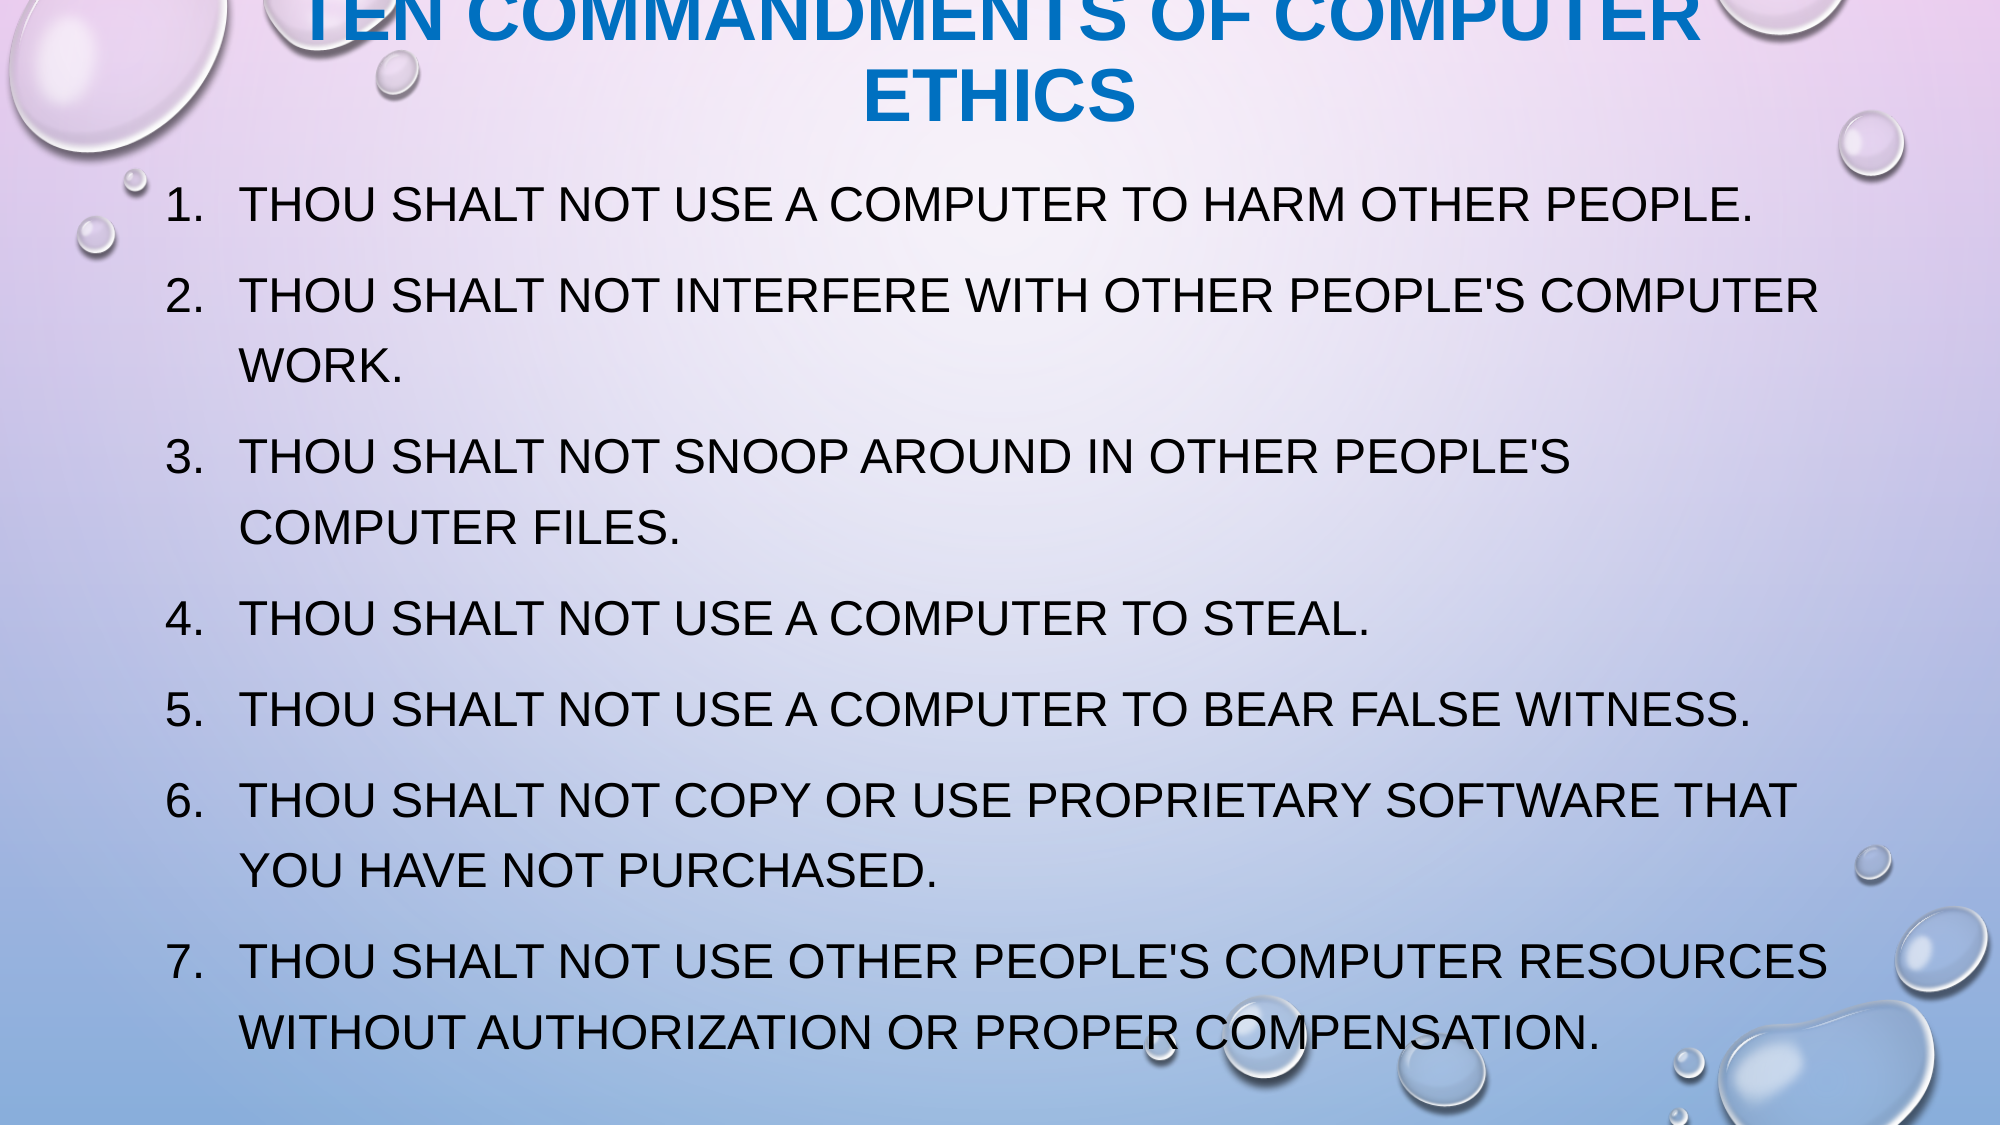

# ten Commandments of Computer Ethics
Thou shalt not use a computer to harm other people.
Thou shalt not interfere with other people's computer work.
Thou shalt not snoop around in other people's computer files.
Thou shalt not use a computer to steal.
Thou shalt not use a computer to bear false witness.
Thou shalt not copy or use proprietary software that you have not purchased.
Thou shalt not use other people's computer resources without authorization or proper compensation.